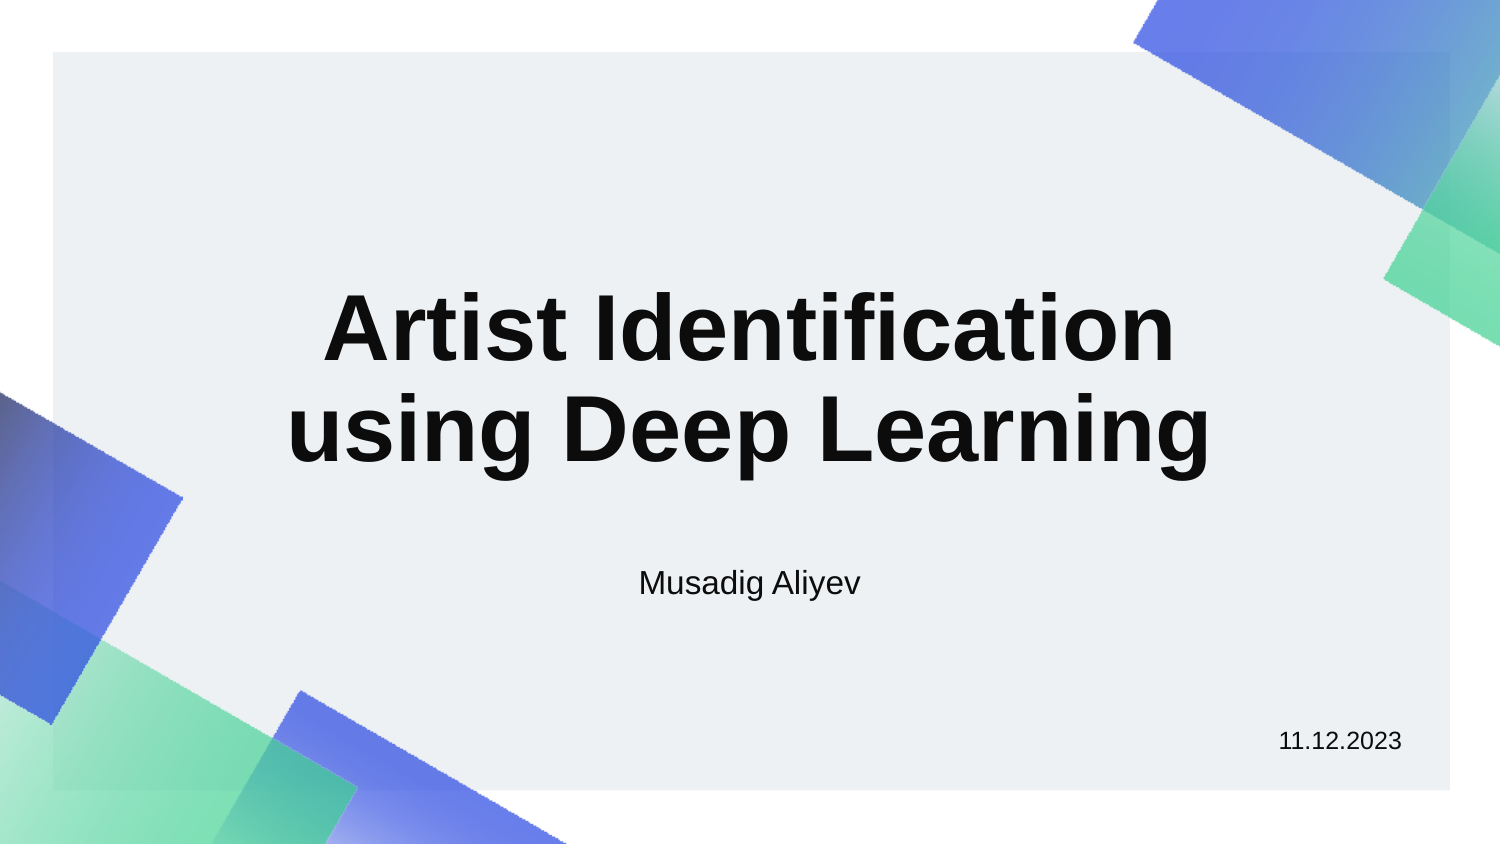

# Artist Identification using Deep Learning
Musadig Aliyev
11.12.2023